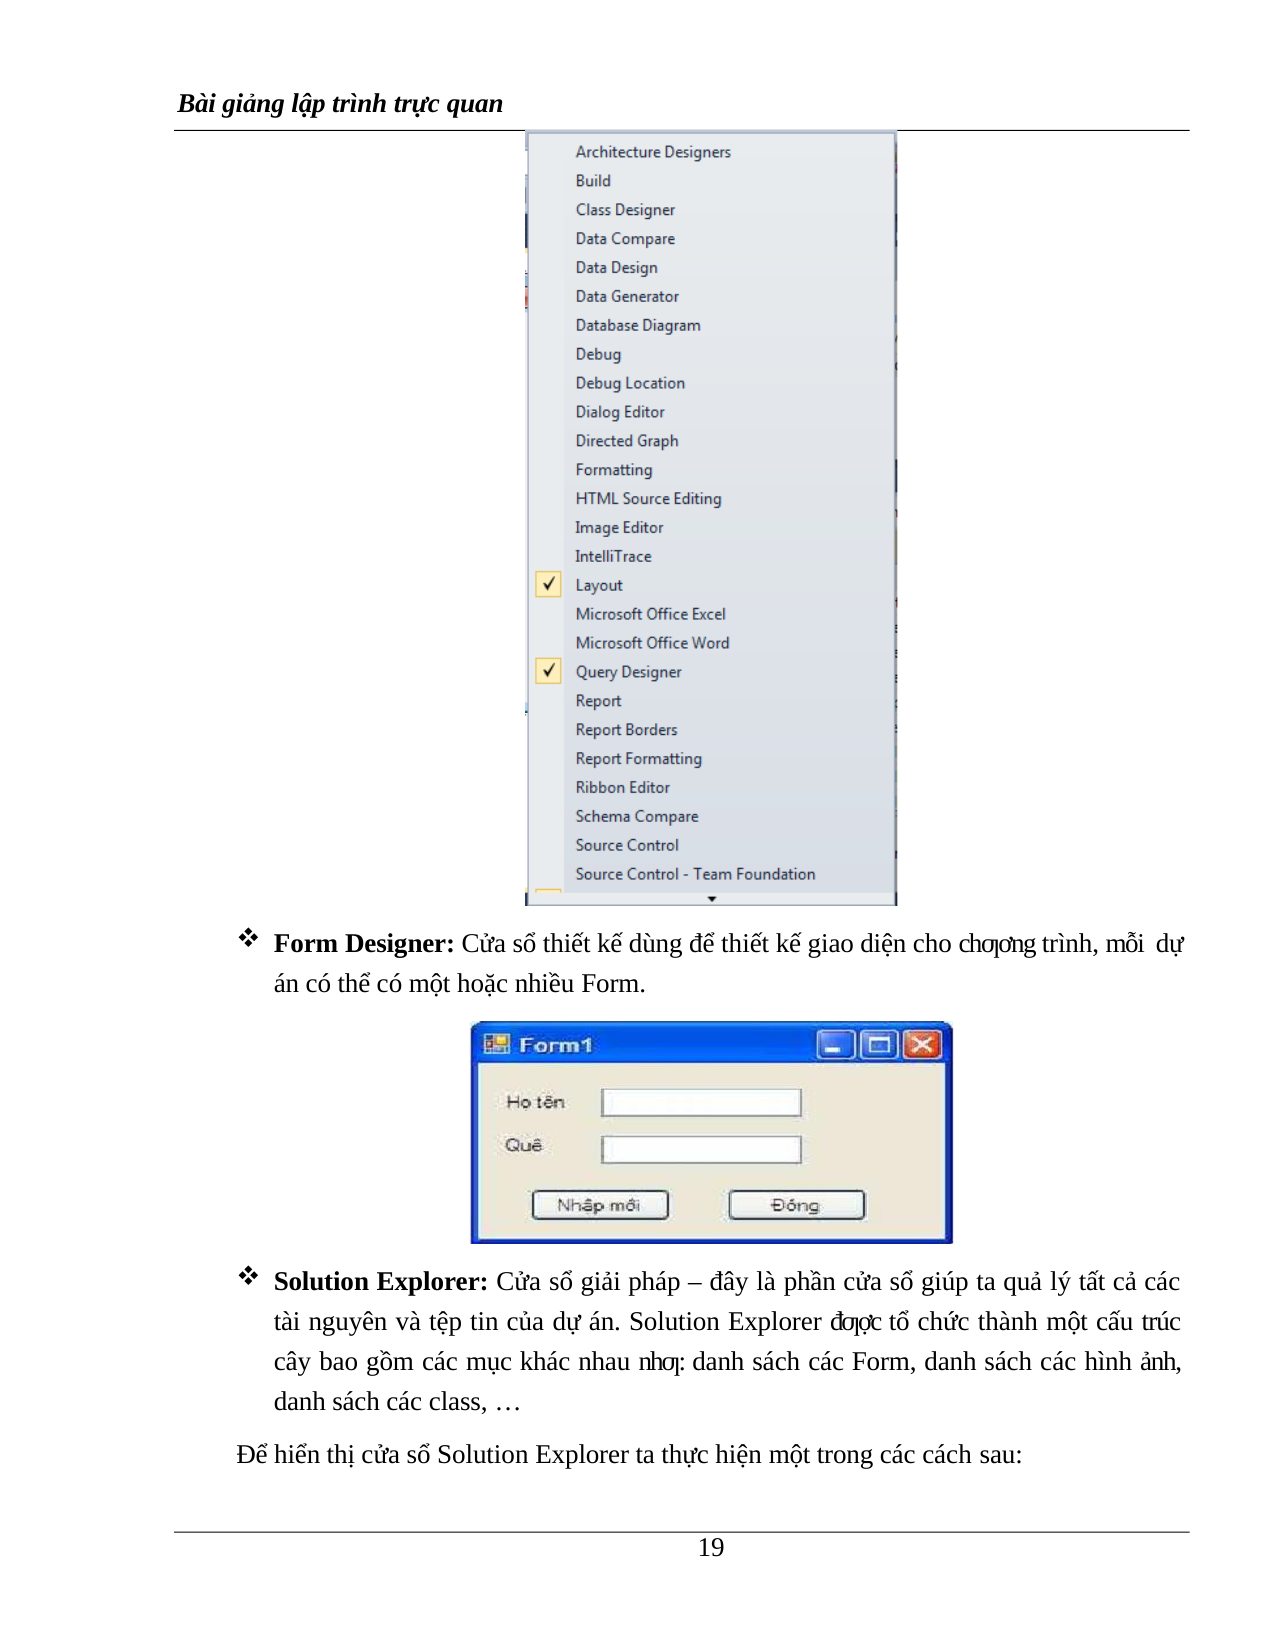

Bài giảng lập trình trực quan

Form Designer: Cửa sổ thiết kế dùng để thiết kế giao diện cho chƣơng trình, mỗi  dự án có thể có một hoặc nhiều Form.

Solution Explorer: Cửa sổ giải pháp – đây là phần cửa sổ giúp ta quả lý tất cả các  tài nguyên và tệp tin của dự án. Solution Explorer đƣợc tổ chức thành một cấu trúc  cây bao gồm các mục khác nhau nhƣ: danh sách các Form, danh sách các hình ảnh,  danh sách các class, …
Để hiển thị cửa sổ Solution Explorer ta thực hiện một trong các cách sau:
19